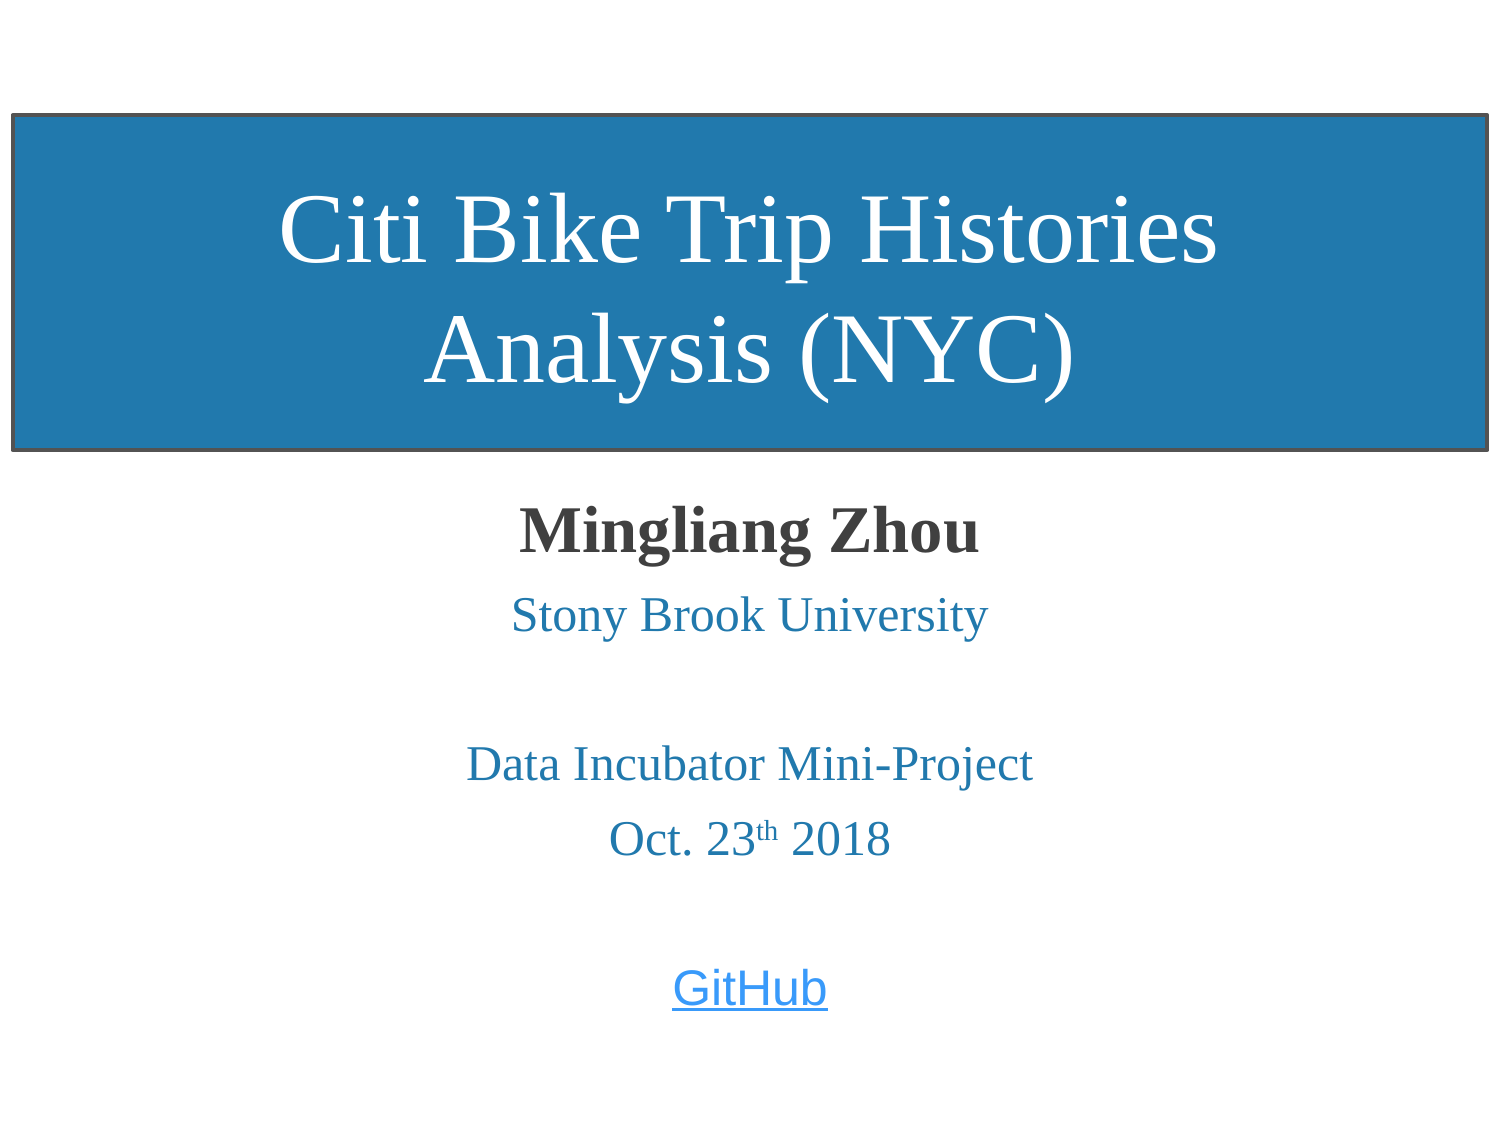

# Citi Bike Trip Histories Analysis (NYC)
Mingliang Zhou
Stony Brook University

Data Incubator Mini-Project
Oct. 23th 2018

GitHub